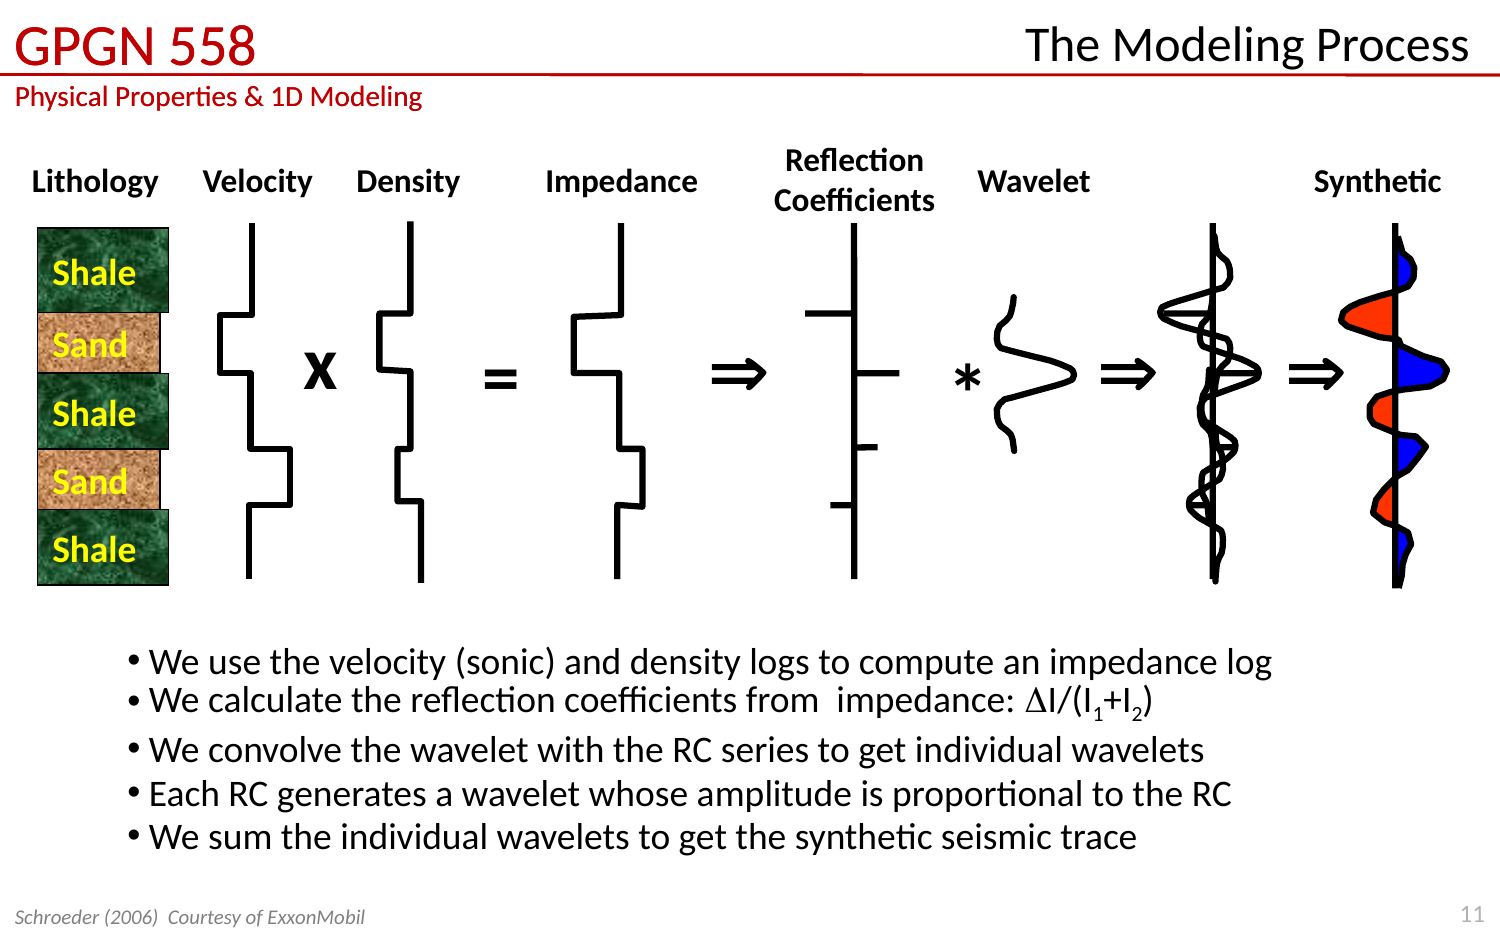

# The Modeling Process
Reflection
Coefficients
Lithology
Velocity
Density
Impedance
Wavelet
Synthetic

Shale
Sand
Shale
Sand
Shale

x
⇒
⇒
⇒

=
*

 We use the velocity (sonic) and density logs to compute an impedance log
 We calculate the reflection coefficients from  impedance: ΔI/(I1+I2)
 We convolve the wavelet with the RC series to get individual wavelets
 Each RC generates a wavelet whose amplitude is proportional to the RC
 We sum the individual wavelets to get the synthetic seismic trace
11
Schroeder (2006)  Courtesy of ExxonMobil